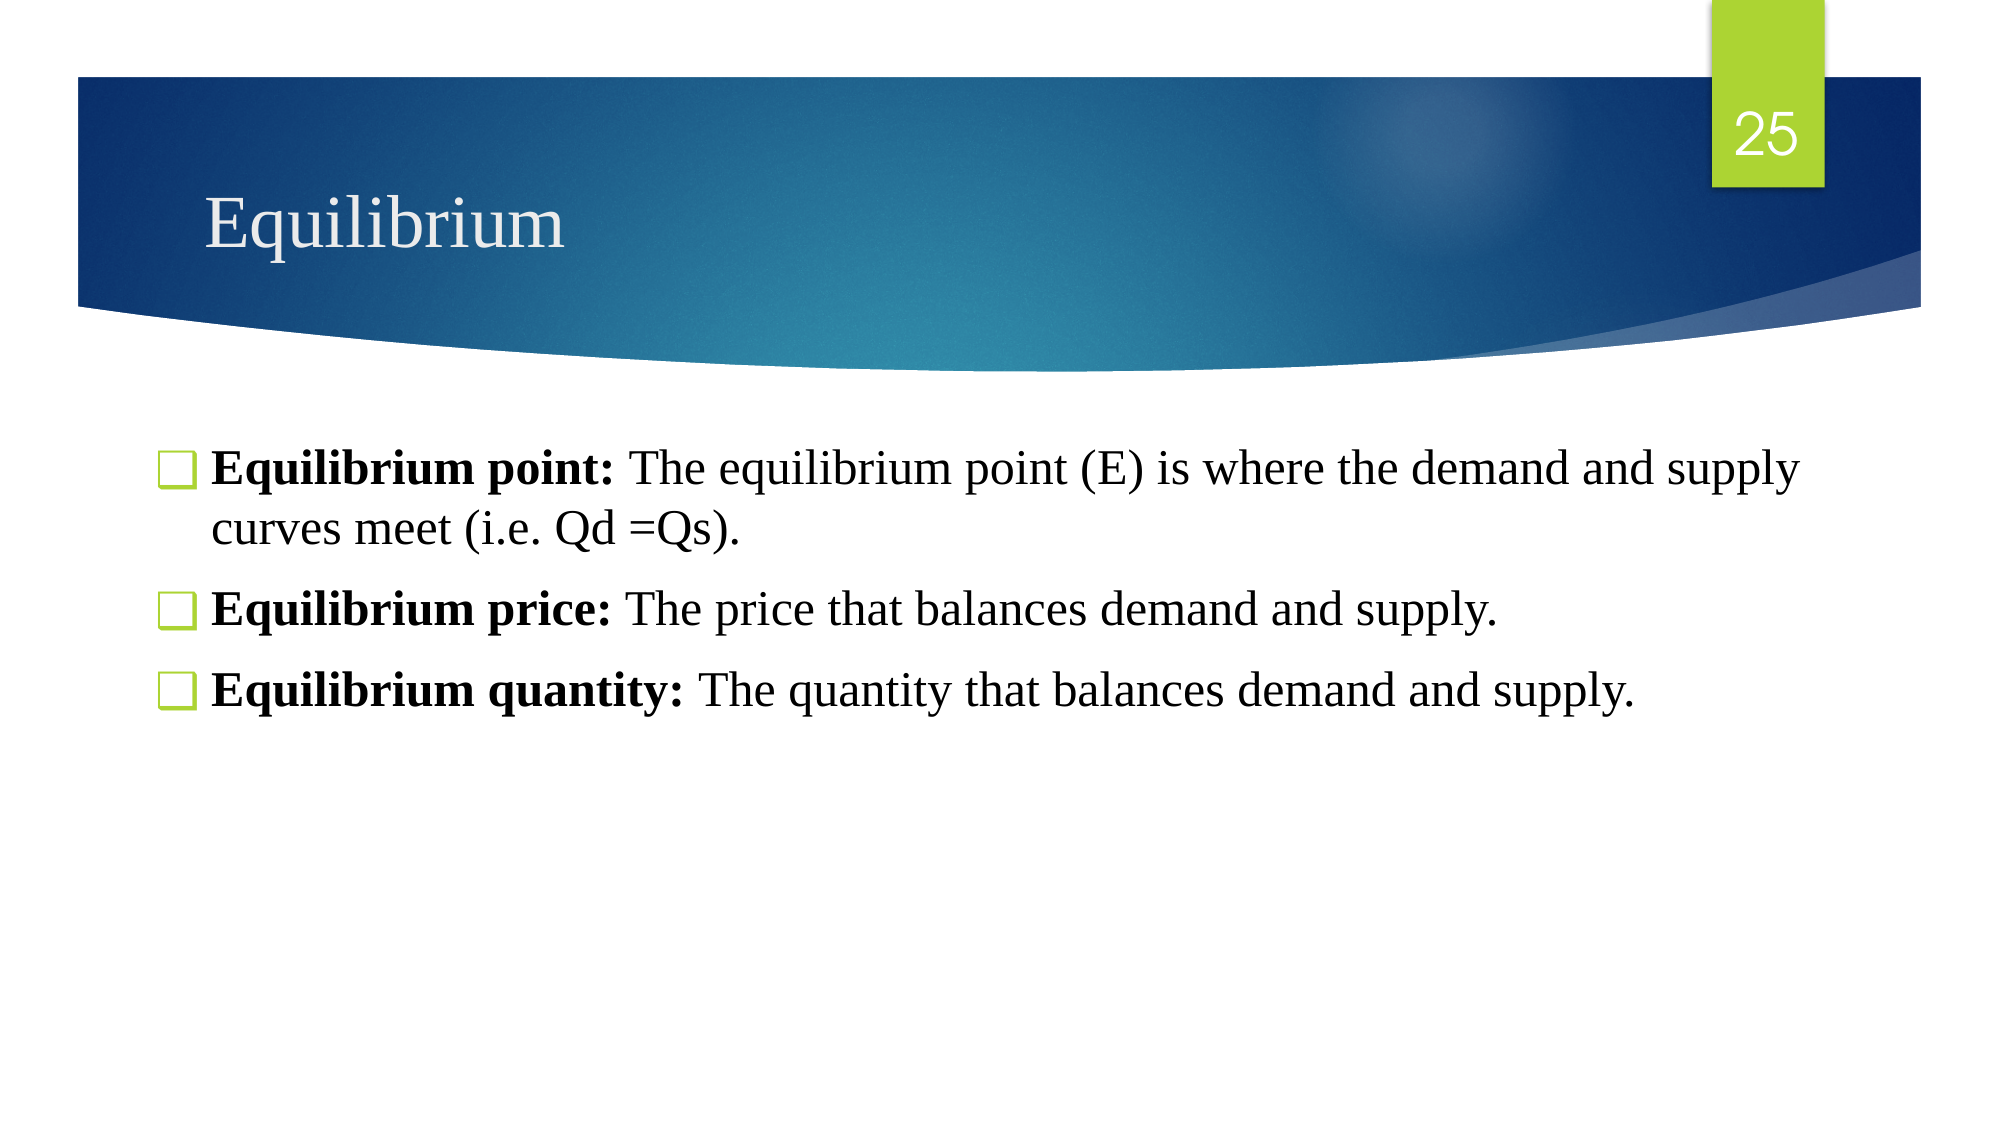

25
# Equilibrium
Equilibrium point: The equilibrium point (E) is where the demand and supply curves meet (i.e. Qd =Qs).
Equilibrium price: The price that balances demand and supply.
Equilibrium quantity: The quantity that balances demand and supply.